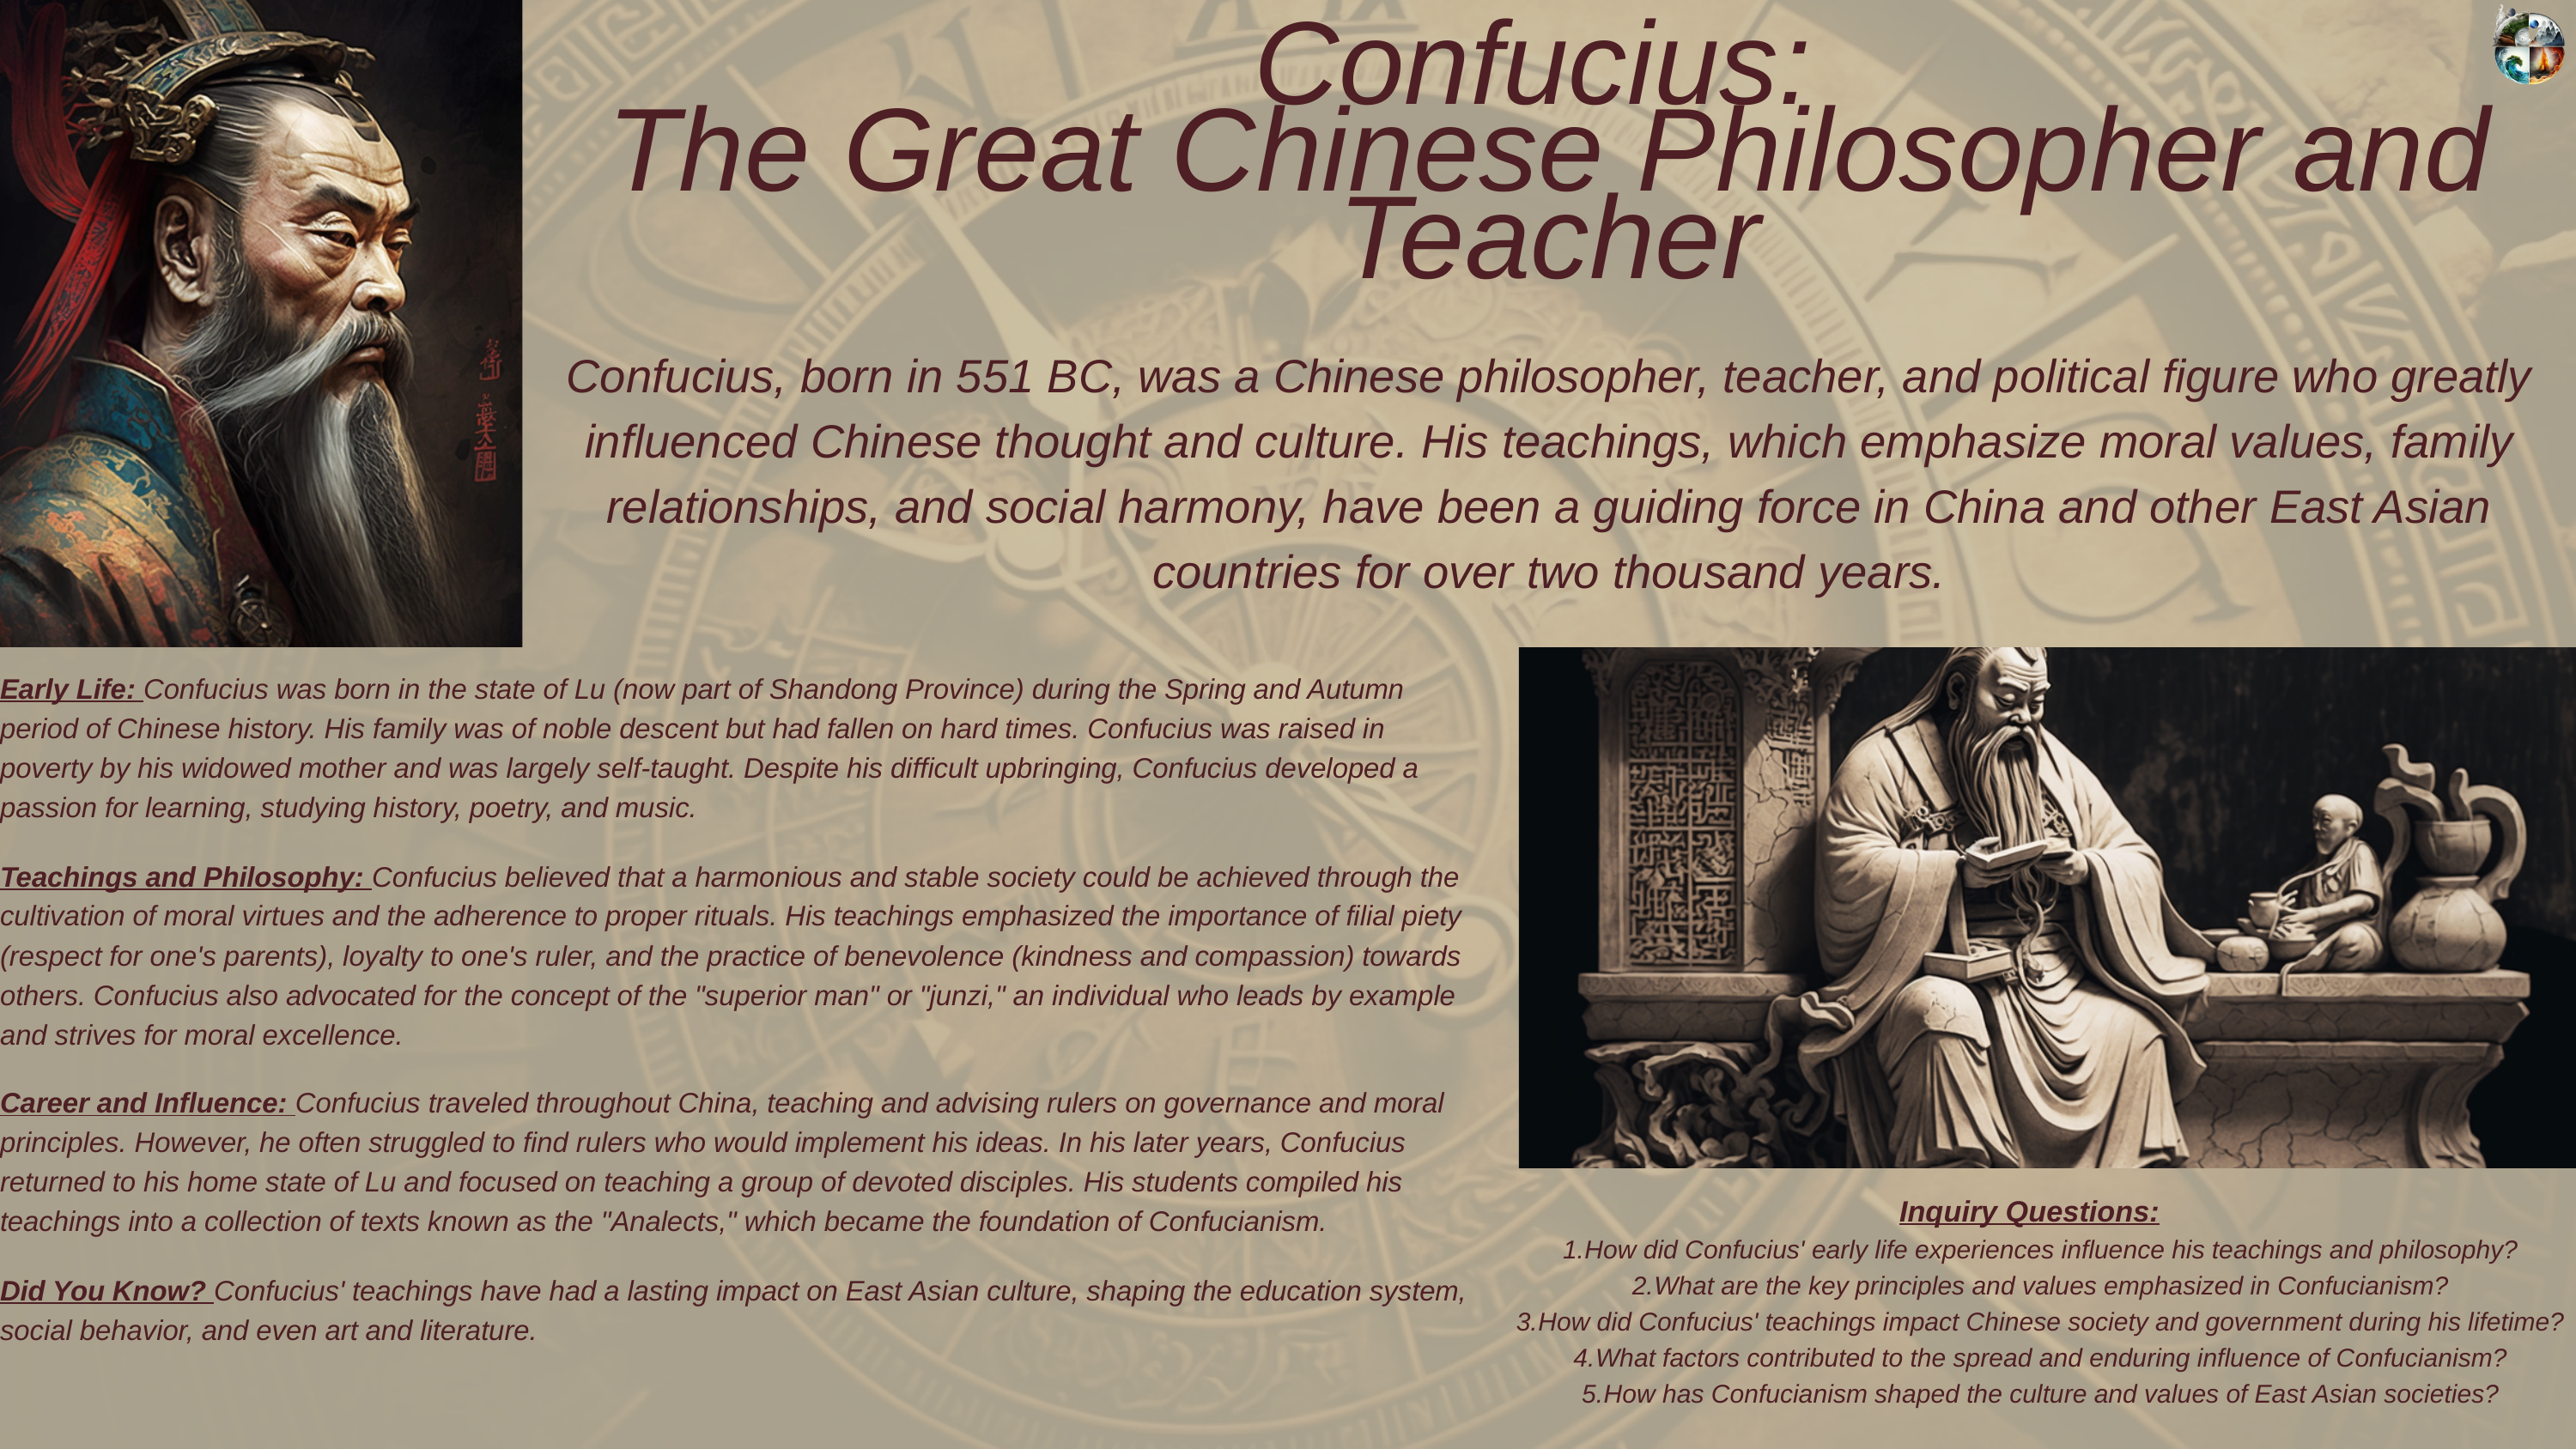

Confucius:
The Great Chinese Philosopher and Teacher
Confucius, born in 551 BC, was a Chinese philosopher, teacher, and political figure who greatly influenced Chinese thought and culture. His teachings, which emphasize moral values, family relationships, and social harmony, have been a guiding force in China and other East Asian countries for over two thousand years.

Early Life: Confucius was born in the state of Lu (now part of Shandong Province) during the Spring and Autumn period of Chinese history. His family was of noble descent but had fallen on hard times. Confucius was raised in poverty by his widowed mother and was largely self-taught. Despite his difficult upbringing, Confucius developed a passion for learning, studying history, poetry, and music.
Teachings and Philosophy: Confucius believed that a harmonious and stable society could be achieved through the cultivation of moral virtues and the adherence to proper rituals. His teachings emphasized the importance of filial piety (respect for one's parents), loyalty to one's ruler, and the practice of benevolence (kindness and compassion) towards others. Confucius also advocated for the concept of the "superior man" or "junzi," an individual who leads by example and strives for moral excellence.
Career and Influence: Confucius traveled throughout China, teaching and advising rulers on governance and moral principles. However, he often struggled to find rulers who would implement his ideas. In his later years, Confucius returned to his home state of Lu and focused on teaching a group of devoted disciples. His students compiled his teachings into a collection of texts known as the "Analects," which became the foundation of Confucianism.
Inquiry Questions:
How did Confucius' early life experiences influence his teachings and philosophy?
What are the key principles and values emphasized in Confucianism?
How did Confucius' teachings impact Chinese society and government during his lifetime?
What factors contributed to the spread and enduring influence of Confucianism?
How has Confucianism shaped the culture and values of East Asian societies?
Did You Know? Confucius' teachings have had a lasting impact on East Asian culture, shaping the education system, social behavior, and even art and literature.